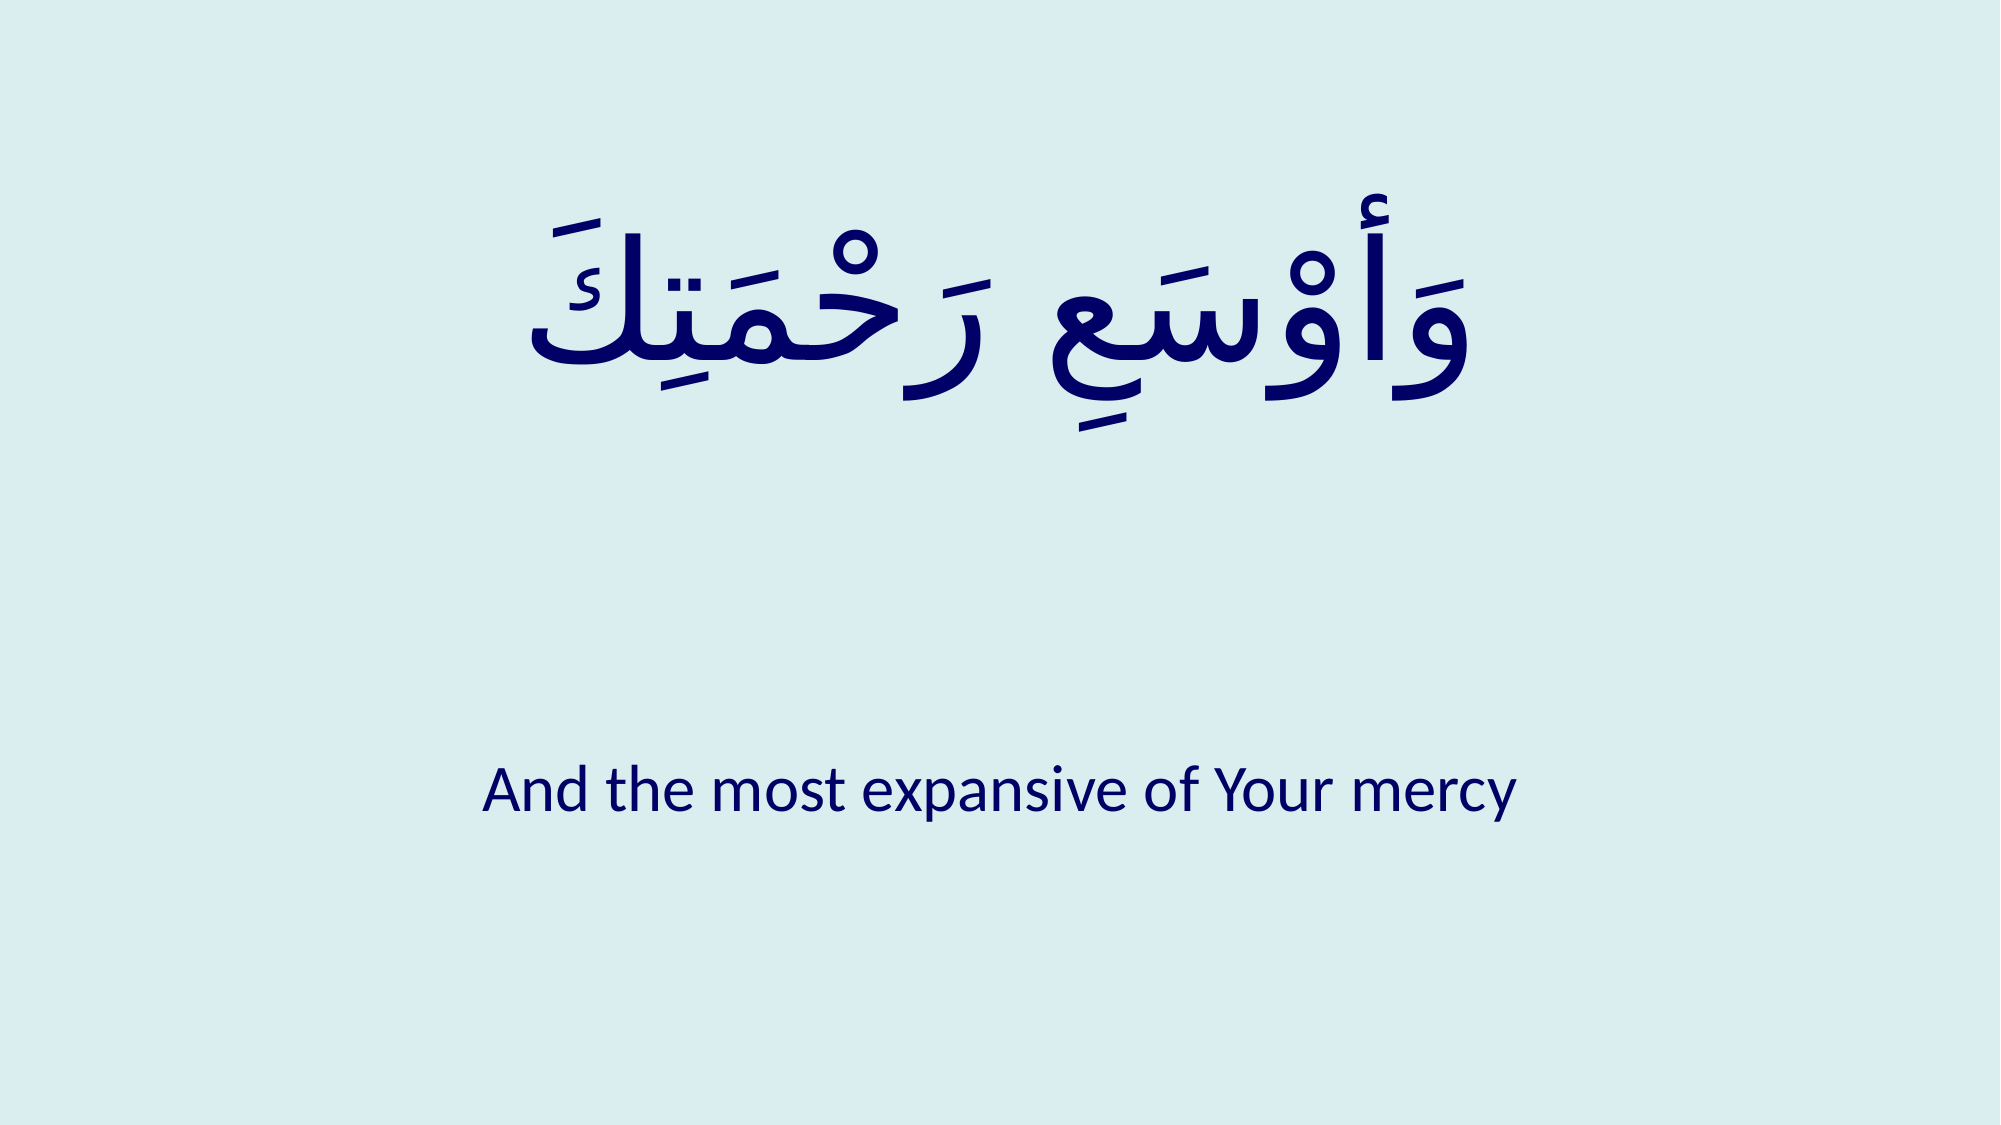

# وَأوْسَعِ رَحْمَتِكَ
And the most expansive of Your mercy